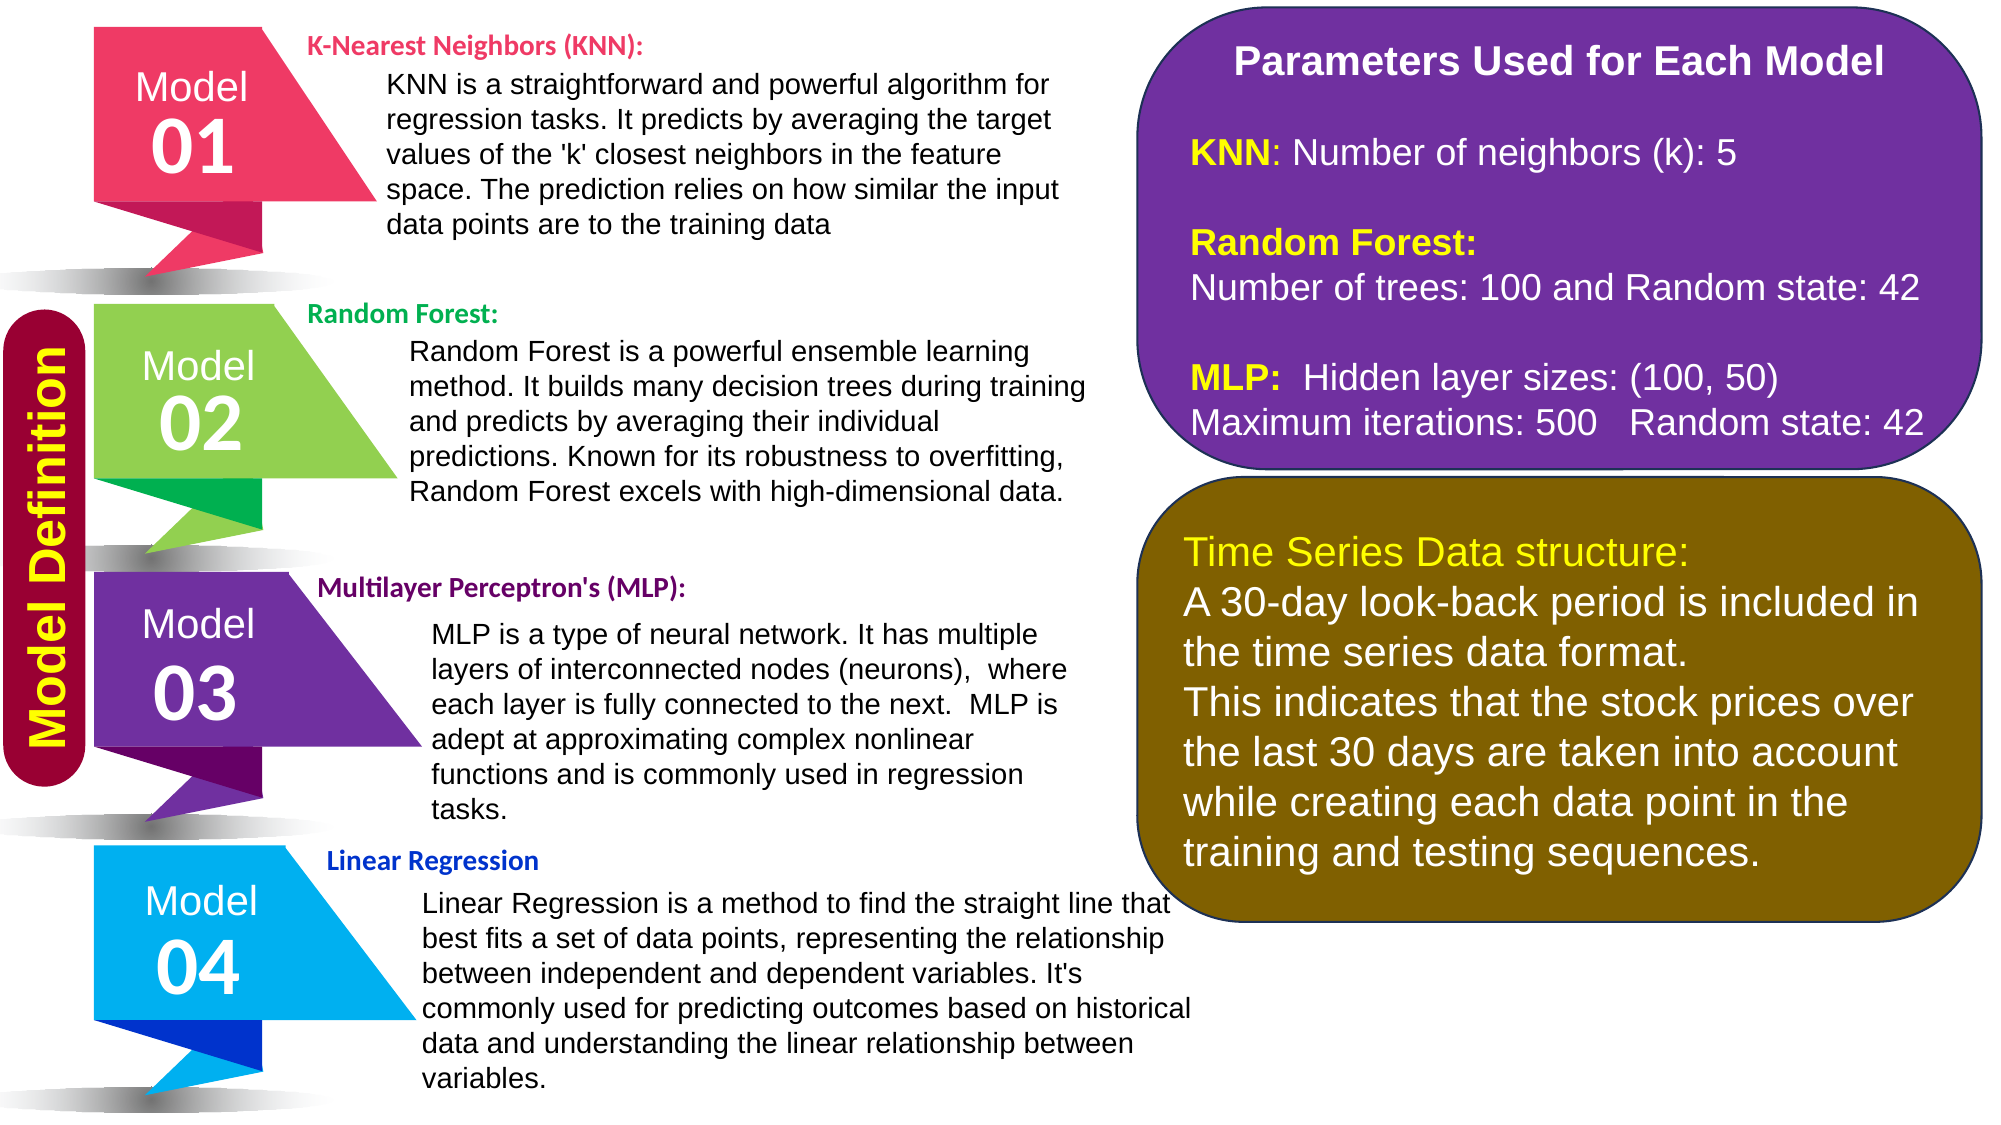

Parameters Used for Each Model

KNN: Number of neighbors (k): 5

Random Forest:
Number of trees: 100 and Random state: 42

MLP:  Hidden layer sizes: (100, 50)
Maximum iterations: 500   Random state: 42

K-Nearest Neighbors (KNN):
KNN is a straightforward and powerful algorithm for regression tasks. It predicts by averaging the target values of the 'k' closest neighbors in the feature space. The prediction relies on how similar the input
data points are to the training data

Model
01

Random Forest:
Random Forest is a powerful ensemble learning method. It builds many decision trees during training and predicts by averaging their individual  predictions. Known for its robustness to overfitting,  Random Forest excels with high-dimensional data.

Model
02

Multilayer Perceptron's (MLP):
MLP is a type of neural network. It has multiple layers of interconnected nodes (neurons),  where each layer is fully connected to the next.  MLP is adept at approximating complex nonlinear functions and is commonly used in regression tasks.

Model
03

Linear Regression
Linear Regression is a method to find the straight line that best fits a set of data points, representing the relationship between independent and dependent variables. It's commonly used for predicting outcomes based on historical data and understanding the linear relationship between variables.

Model
04

Time Series Data structure:
A 30-day look-back period is included in the time series data format.
This indicates that the stock prices over the last 30 days are taken into account while creating each data point in the training and testing sequences.
Model Definition